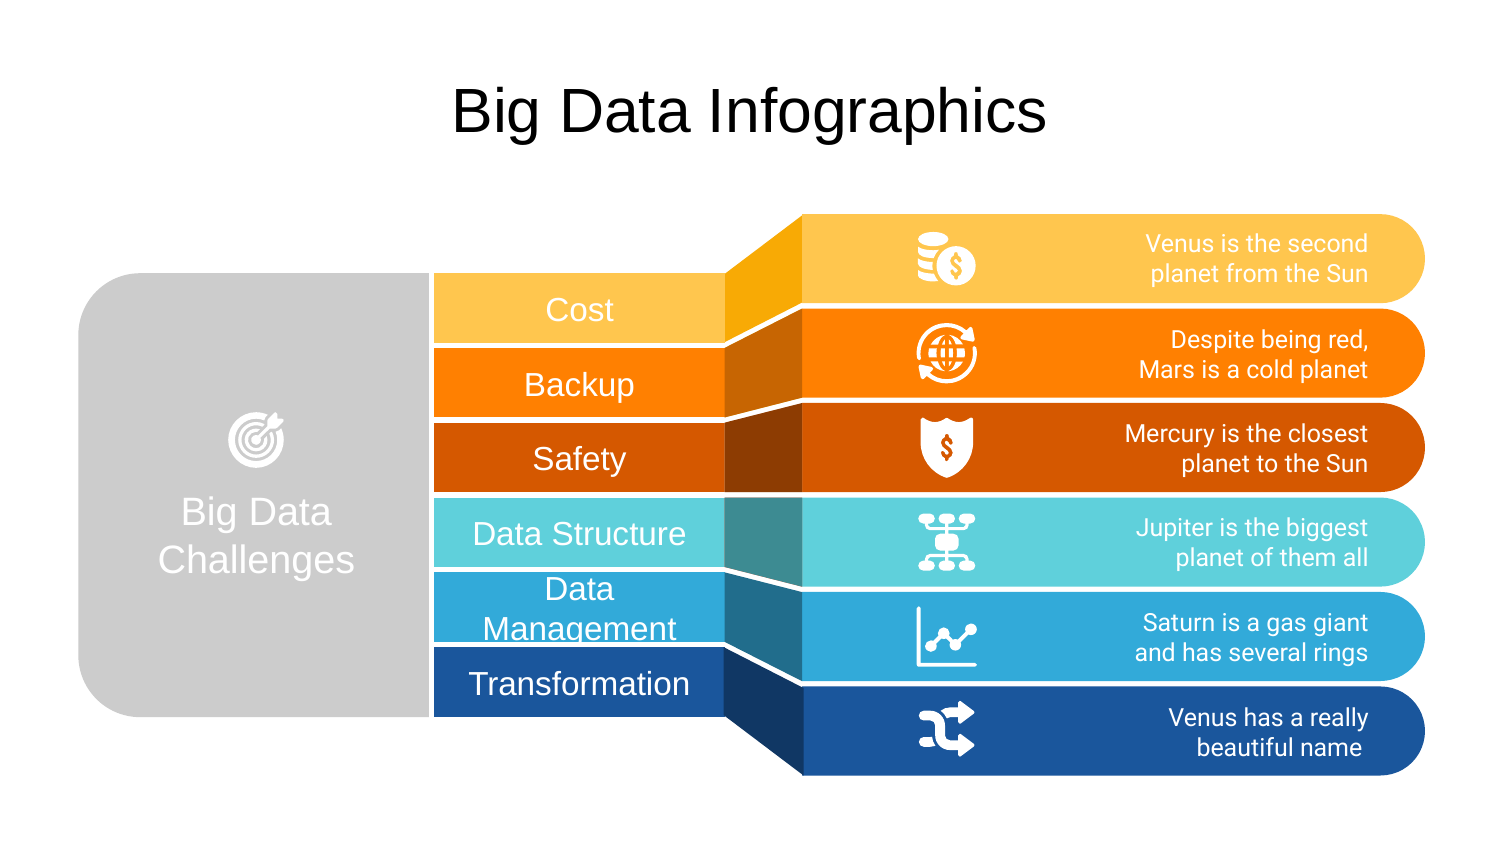

# Big Data Infographics

Venus is the second planet from the Sun

Cost

Despite being red, Mars is a cold planet

Backup

Mercury is the closest planet to the Sun

Safety
Big Data Challenges
Jupiter is the biggest planet of them all

Data Structure

Data Management
Saturn is a gas giant and has several rings

Transformation
Venus has a really beautiful name